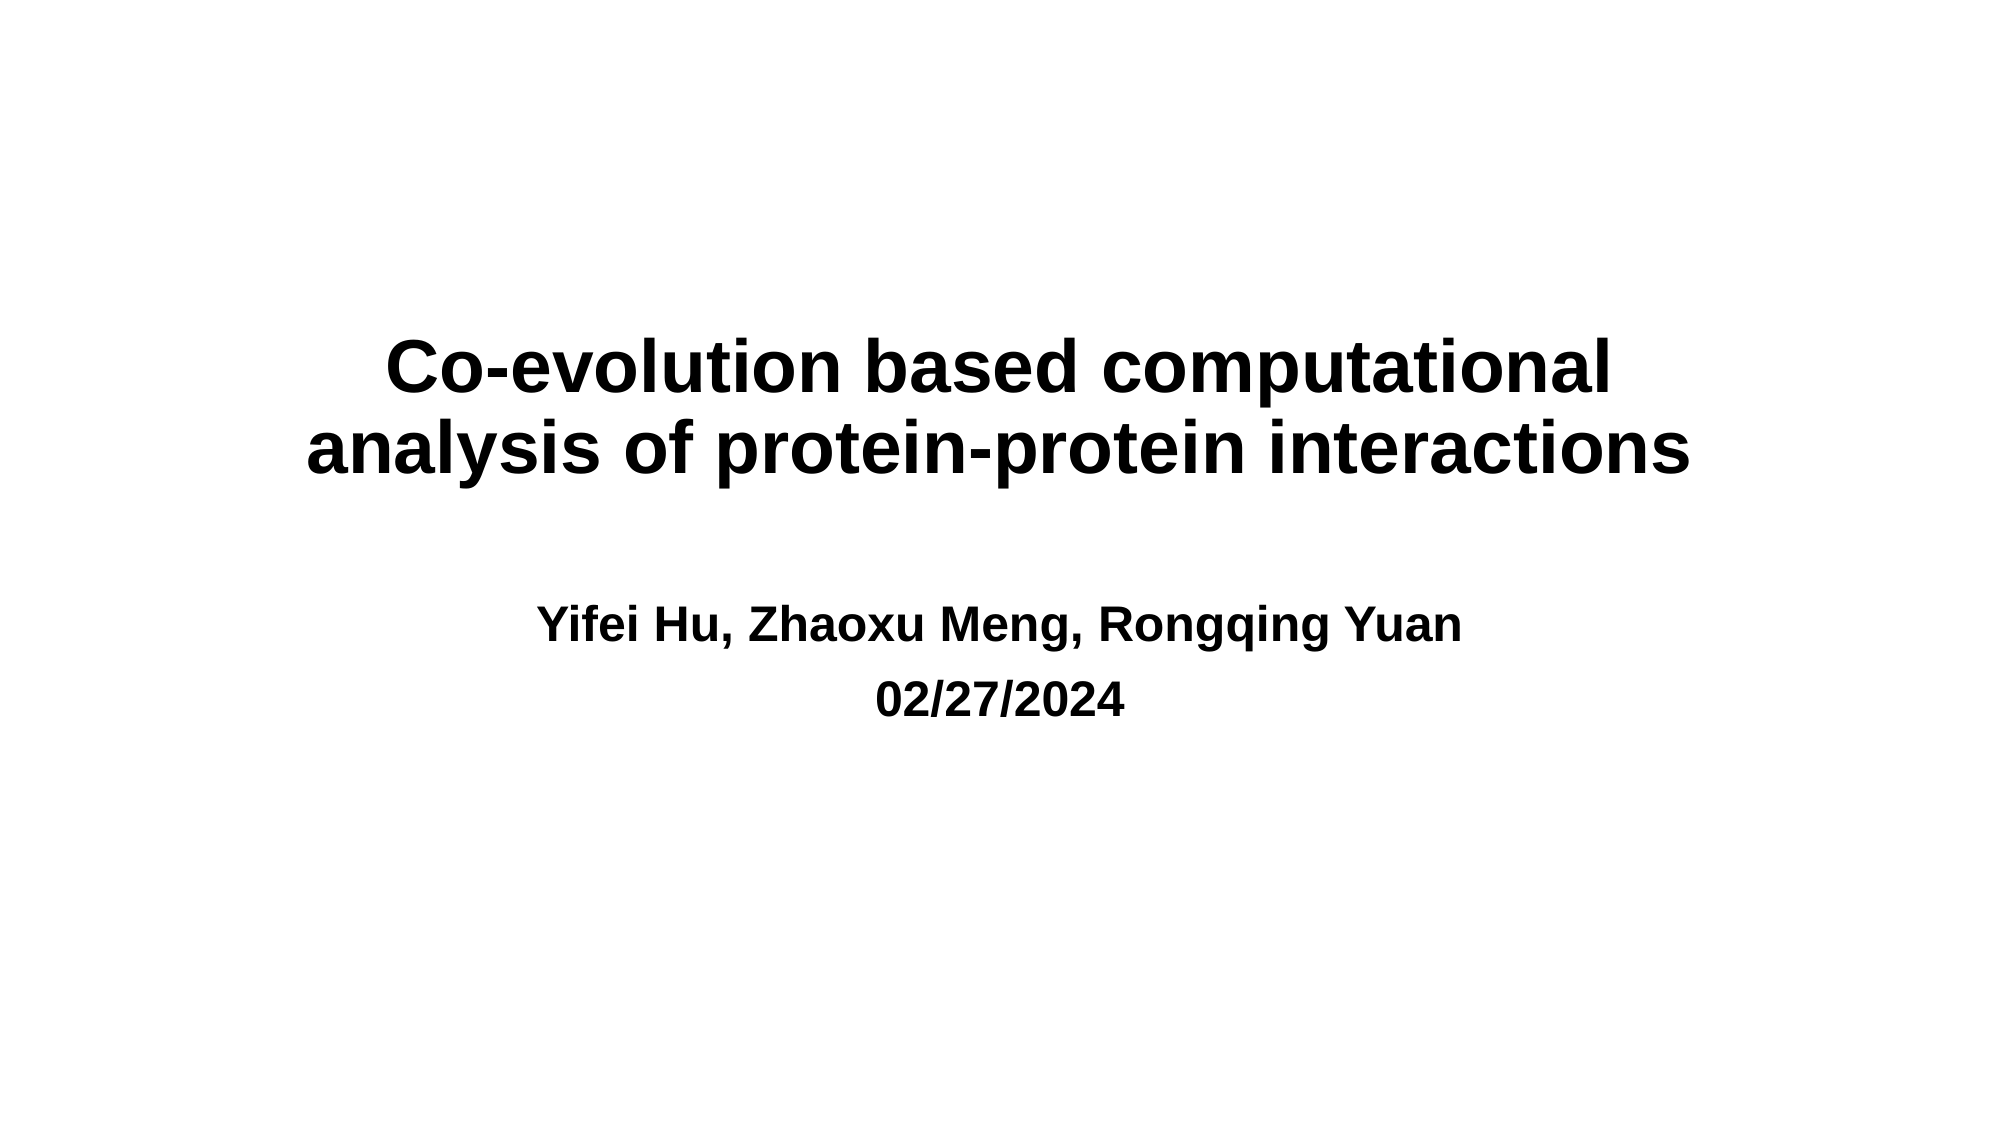

# Co-evolution based computational analysis of protein-protein interactions
Yifei Hu, Zhaoxu Meng, Rongqing Yuan
02/27/2024